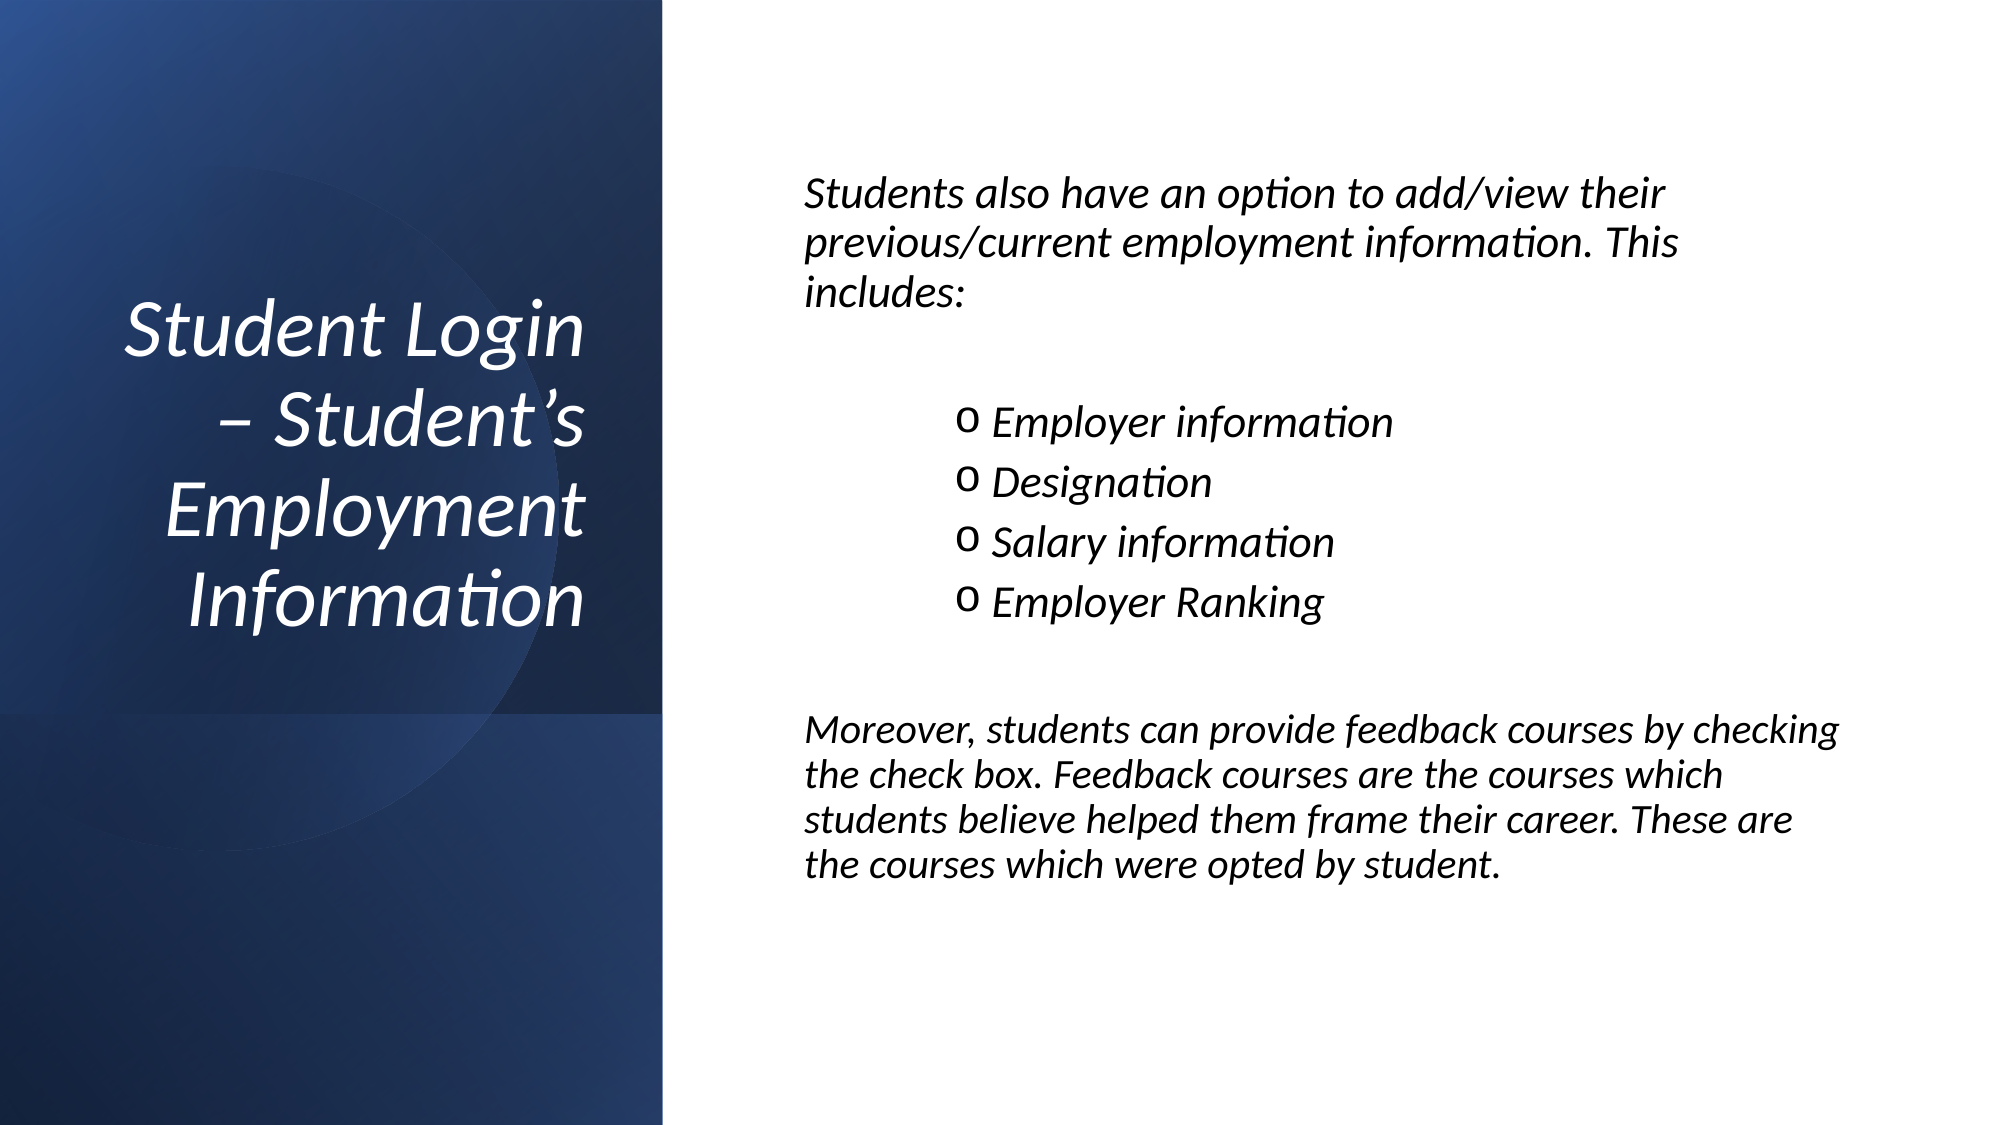

# Student Login – Student’s Employment Information
Students also have an option to add/view their previous/current employment information. This includes:

Employer information
Designation
Salary information
Employer Ranking

Moreover, students can provide feedback courses by checking the check box. Feedback courses are the courses which students believe helped them frame their career. These are the courses which were opted by student.